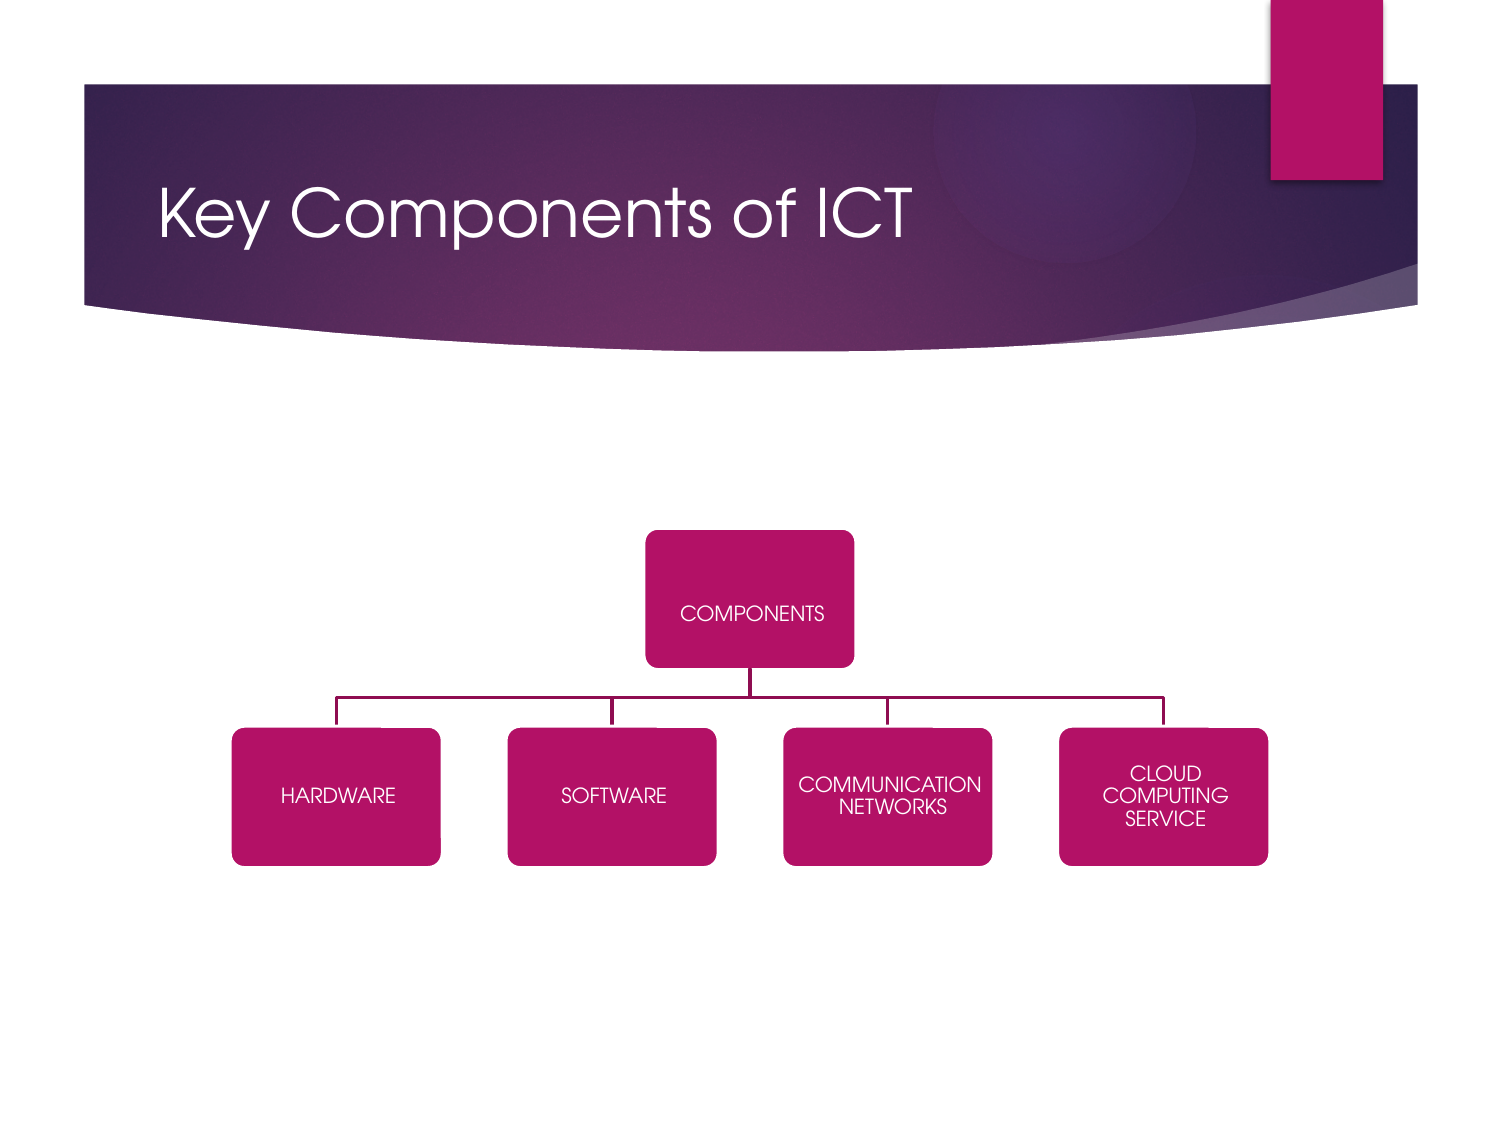

# Key Components of ICT

COMPONENTS
HARDWARE
SOFTWARE
COMMUNICATION  NETWORKS
CLOUD COMPUTING SERVICE